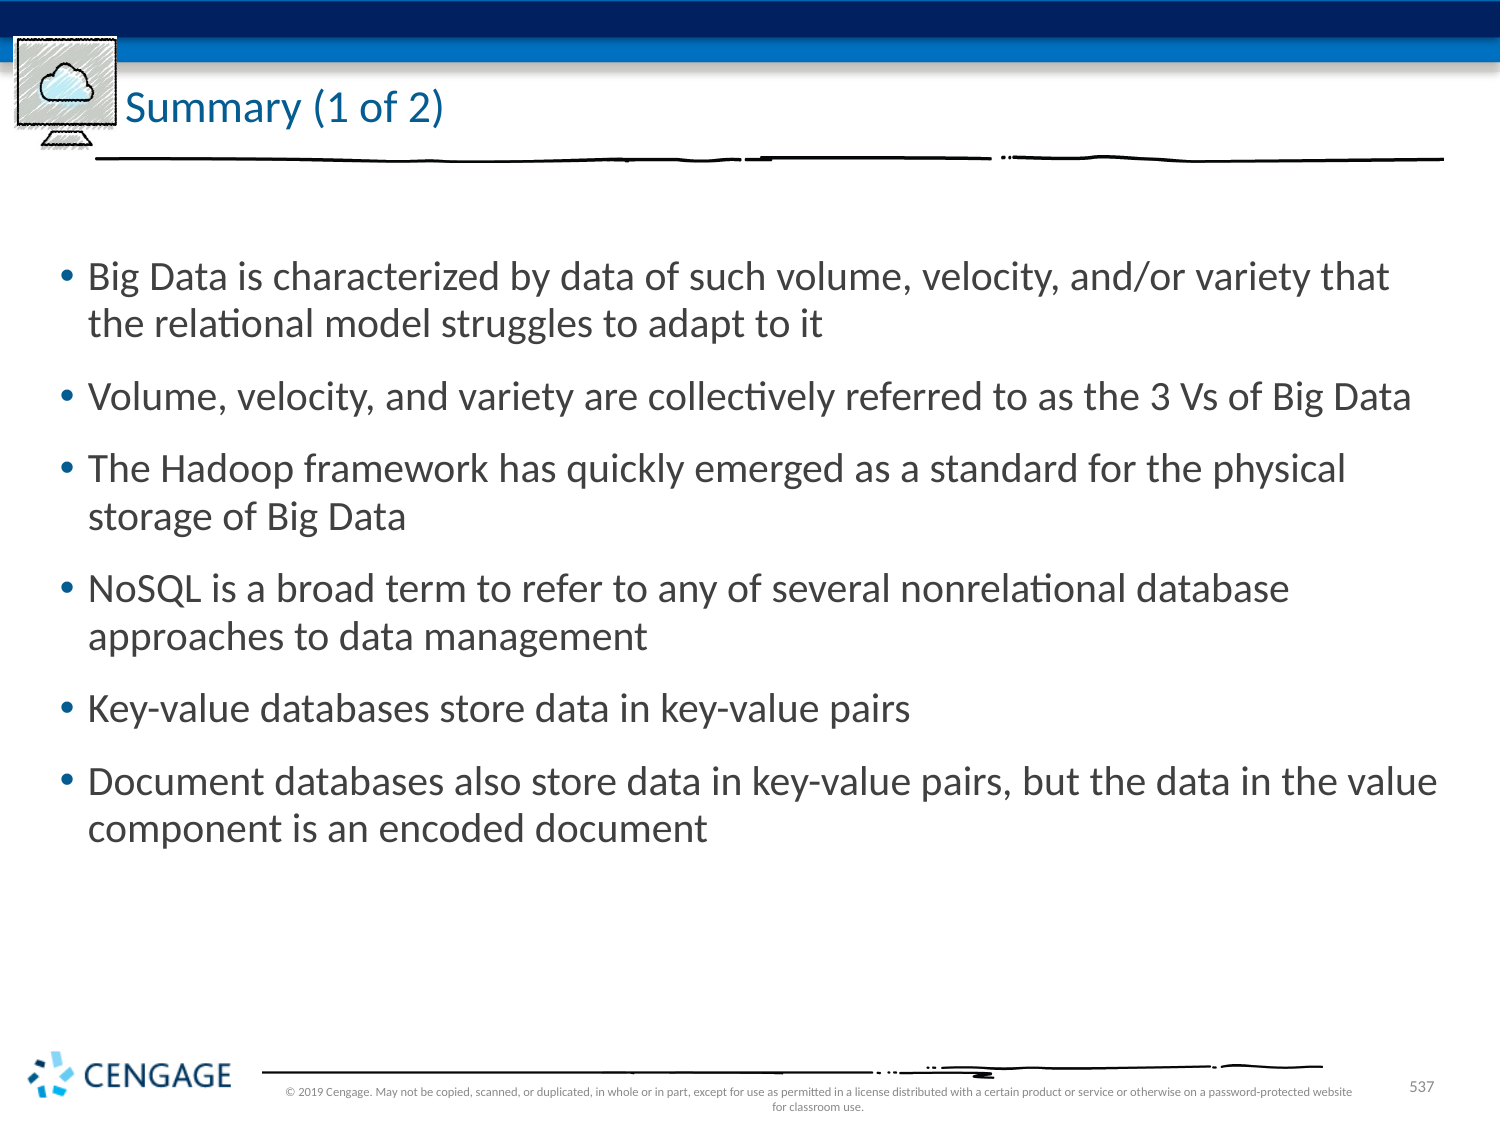

# Summary (1 of 2)
Big Data is characterized by data of such volume, velocity, and/or variety that the relational model struggles to adapt to it
Volume, velocity, and variety are collectively referred to as the 3 Vs of Big Data
The Hadoop framework has quickly emerged as a standard for the physical storage of Big Data
NoSQL is a broad term to refer to any of several nonrelational database approaches to data management
Key-value databases store data in key-value pairs
Document databases also store data in key-value pairs, but the data in the value component is an encoded document

© 2019 Cengage. May not be copied, scanned, or duplicated, in whole or in part, except for use as permitted in a license distributed with a certain product or service or otherwise on a password-protected website for classroom use.